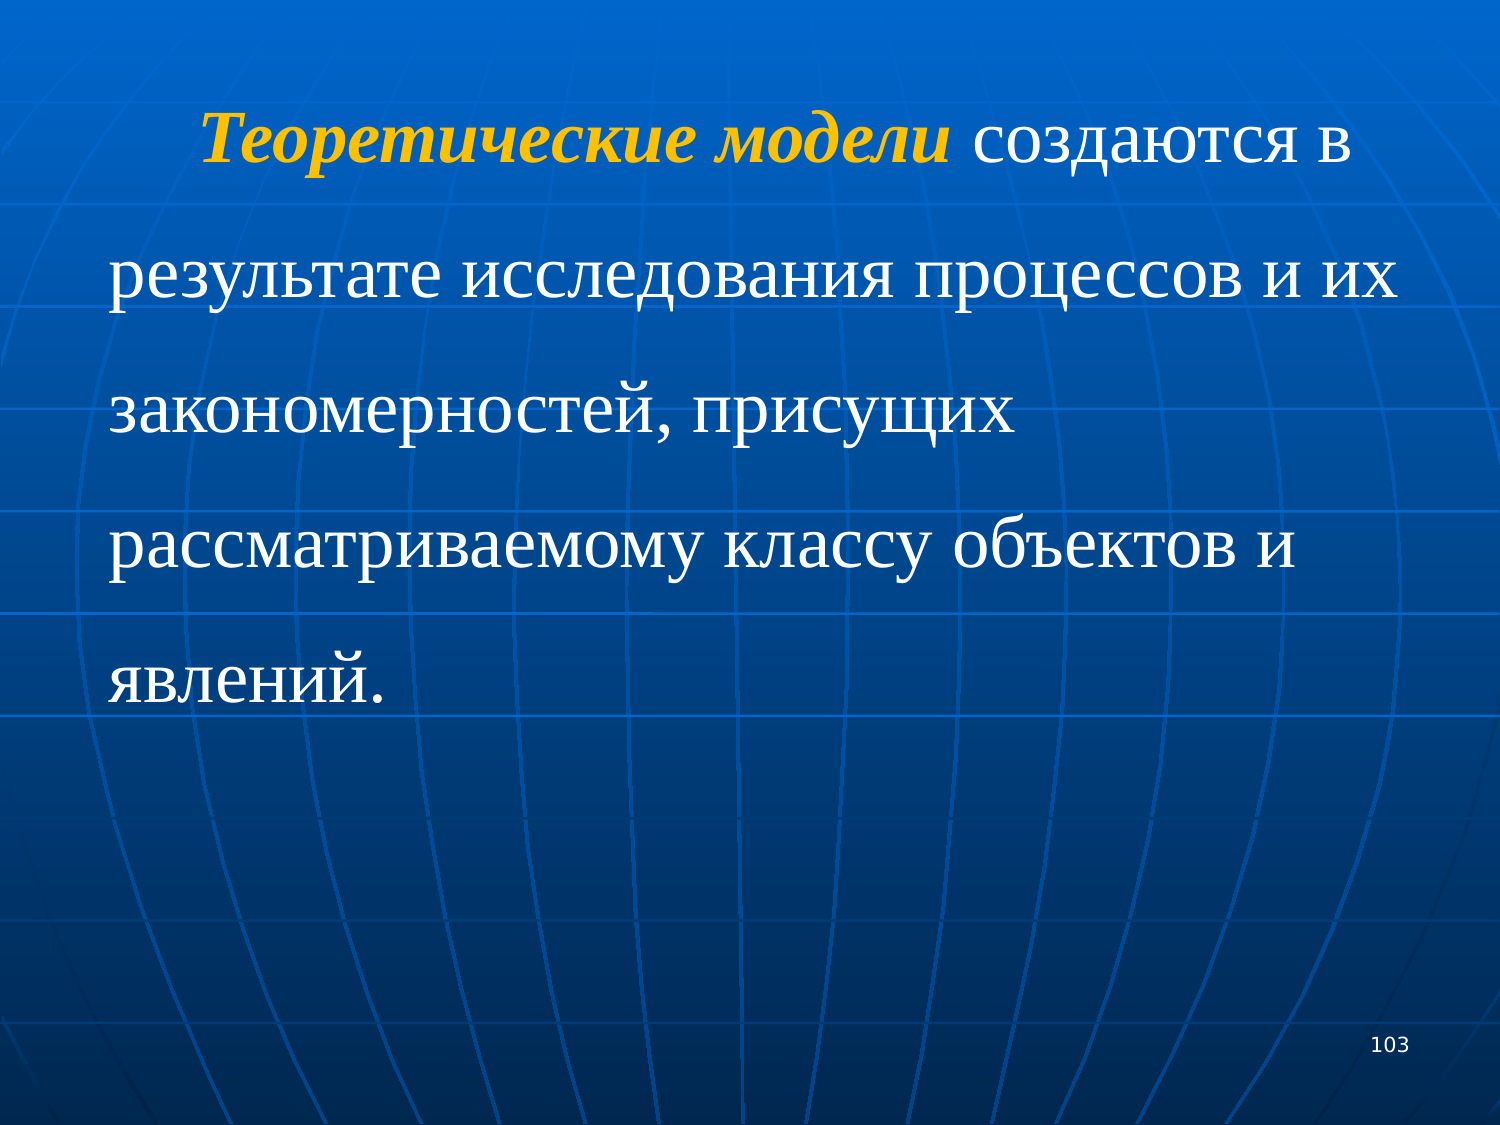

Теоретические модели создаются в результате исследования процессов и их закономерностей, присущих рассматриваемому классу объектов и явлений.

103